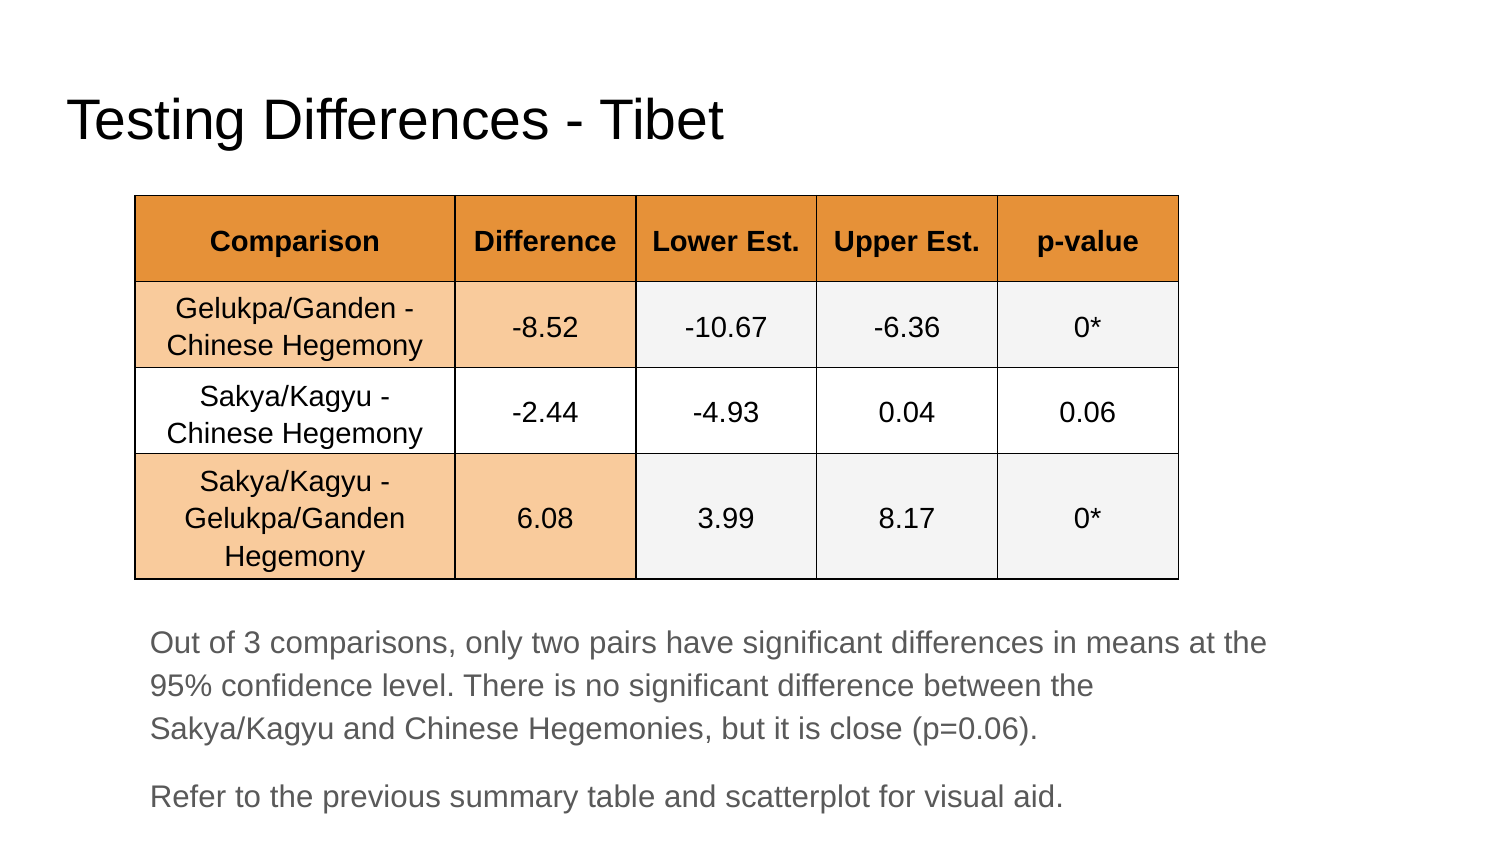

# Testing Differences - Tibet
| Comparison | Difference | Lower Est. | Upper Est. | p-value |
| --- | --- | --- | --- | --- |
| Gelukpa/Ganden - Chinese Hegemony | -8.52 | -10.67 | -6.36 | 0\* |
| Sakya/Kagyu - Chinese Hegemony | -2.44 | -4.93 | 0.04 | 0.06 |
| Sakya/Kagyu - Gelukpa/Ganden Hegemony | 6.08 | 3.99 | 8.17 | 0\* |
Out of 3 comparisons, only two pairs have significant differences in means at the 95% confidence level. There is no significant difference between the Sakya/Kagyu and Chinese Hegemonies, but it is close (p=0.06).
Refer to the previous summary table and scatterplot for visual aid.